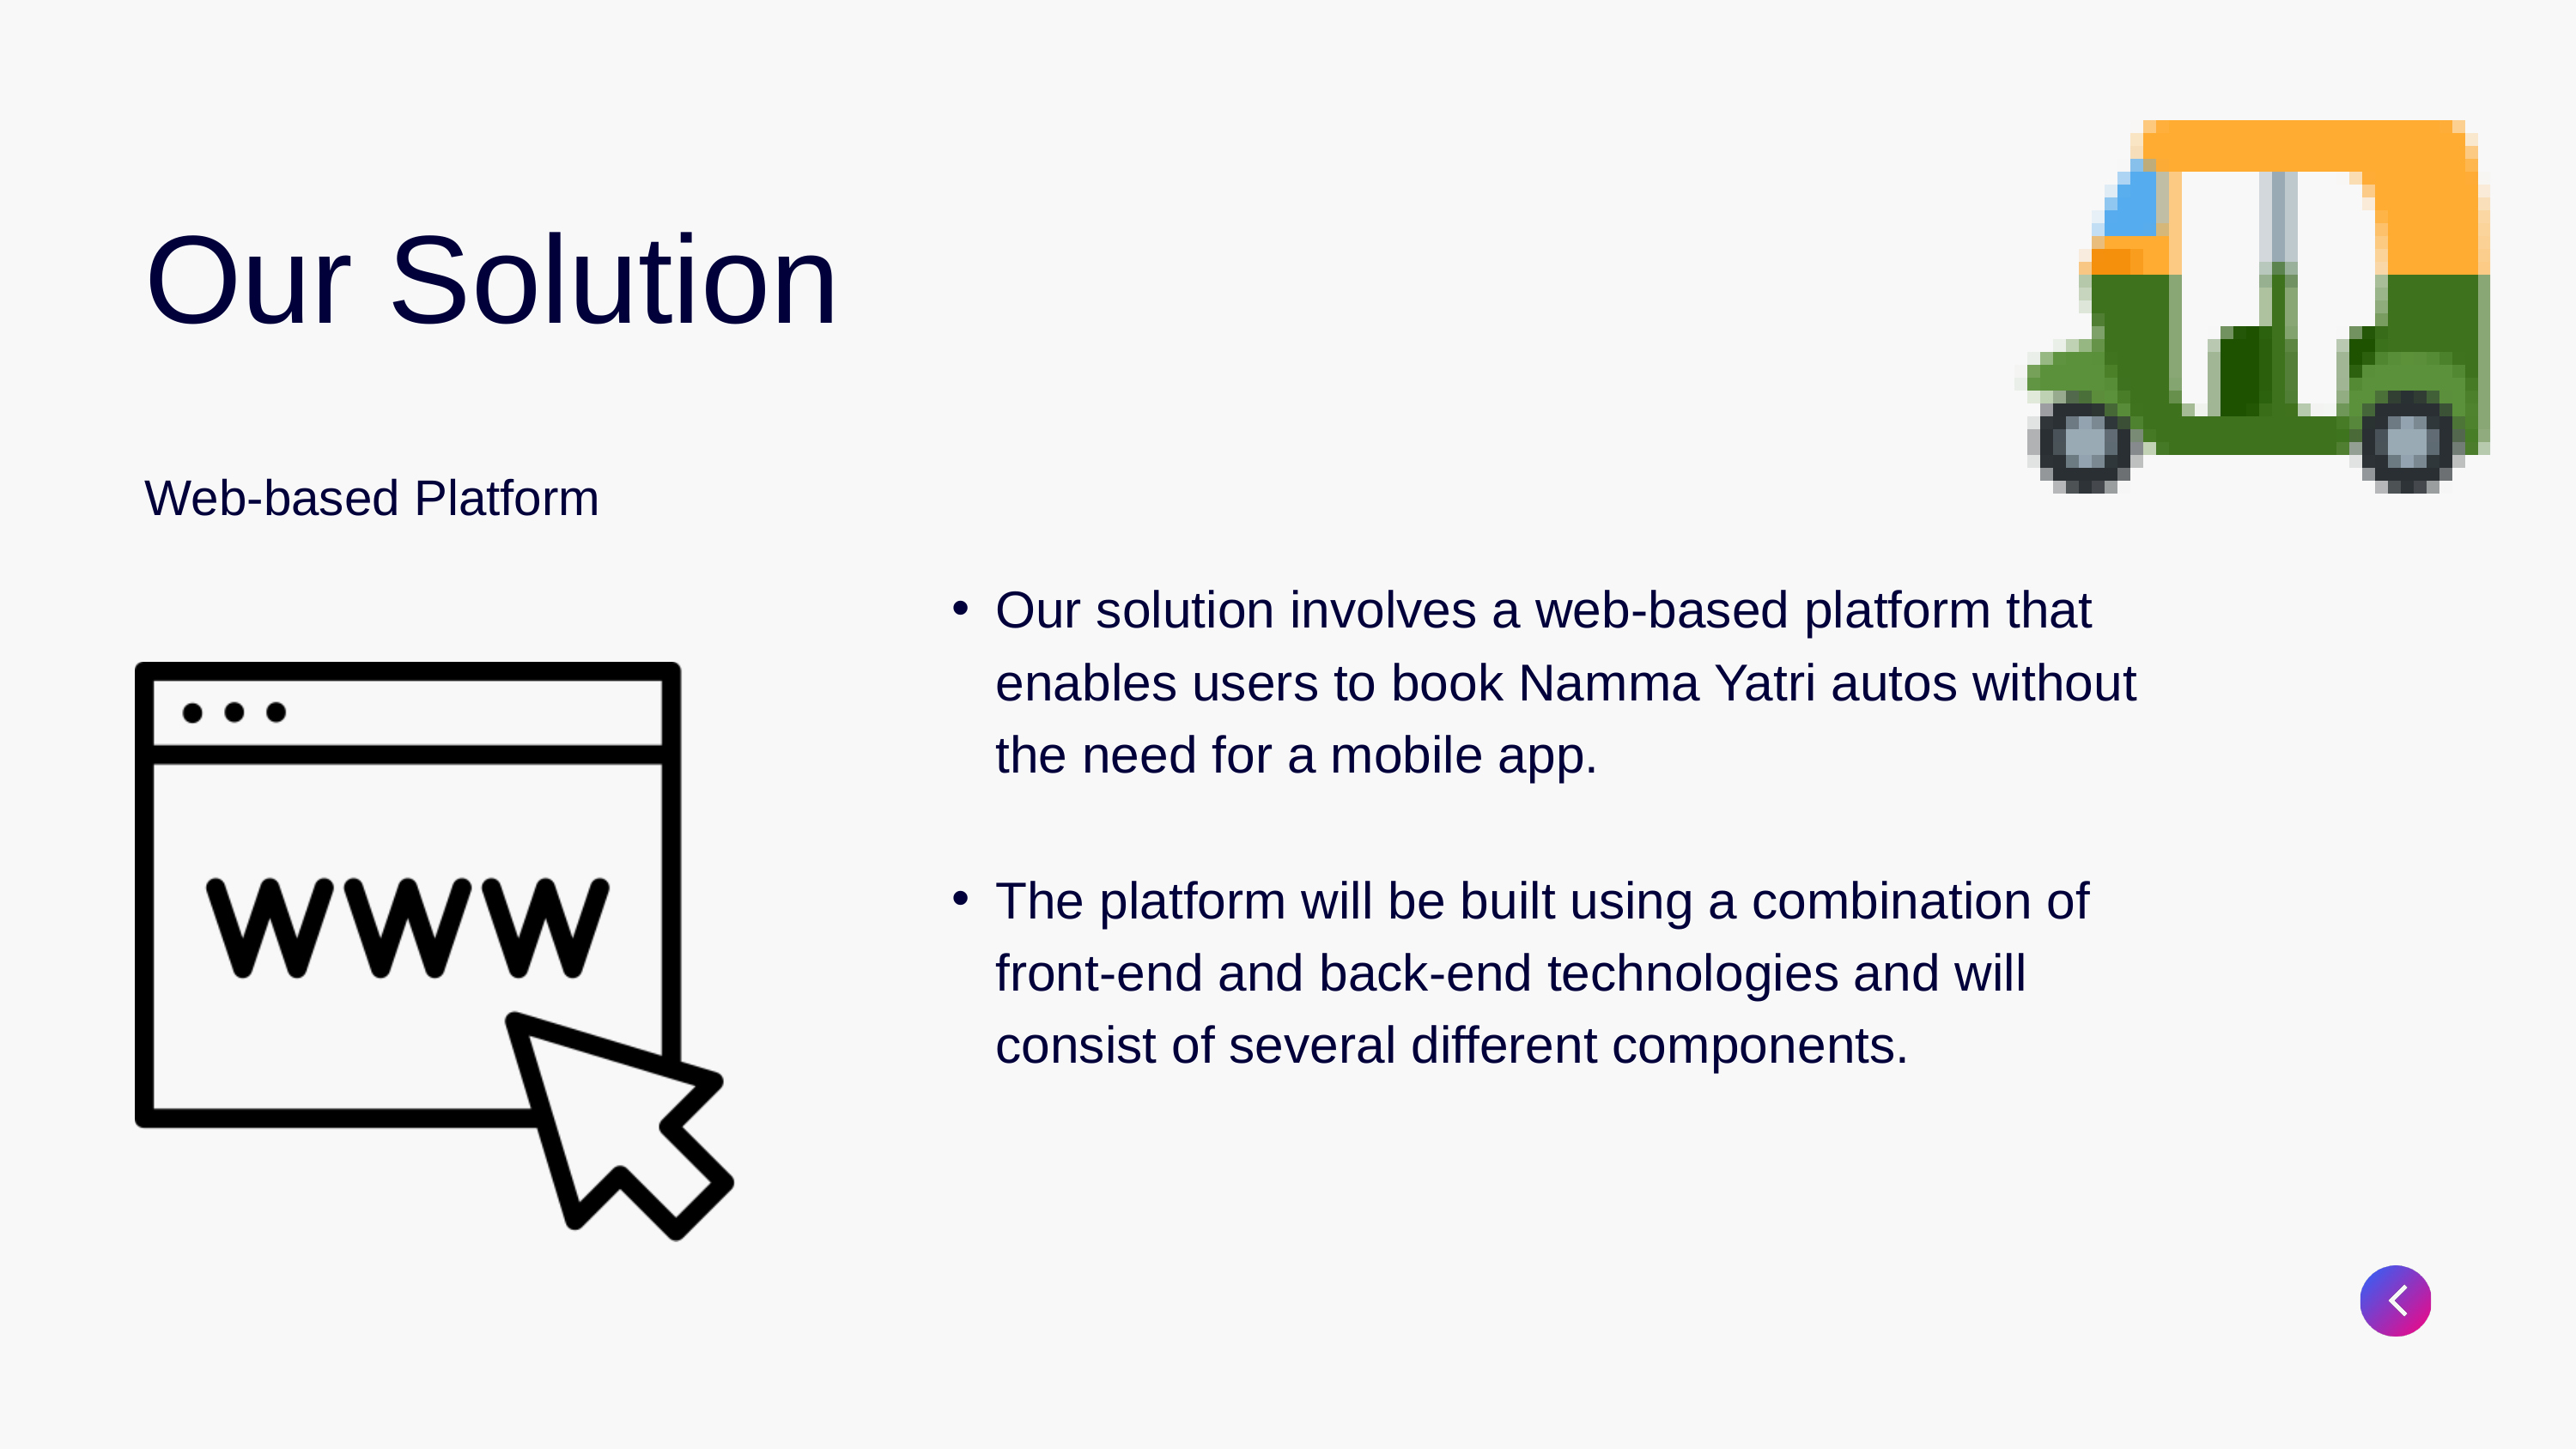

Our Solution
Web-based Platform
Our solution involves a web-based platform that enables users to book Namma Yatri autos without the need for a mobile app.

The platform will be built using a combination of front-end and back-end technologies and will consist of several different components.